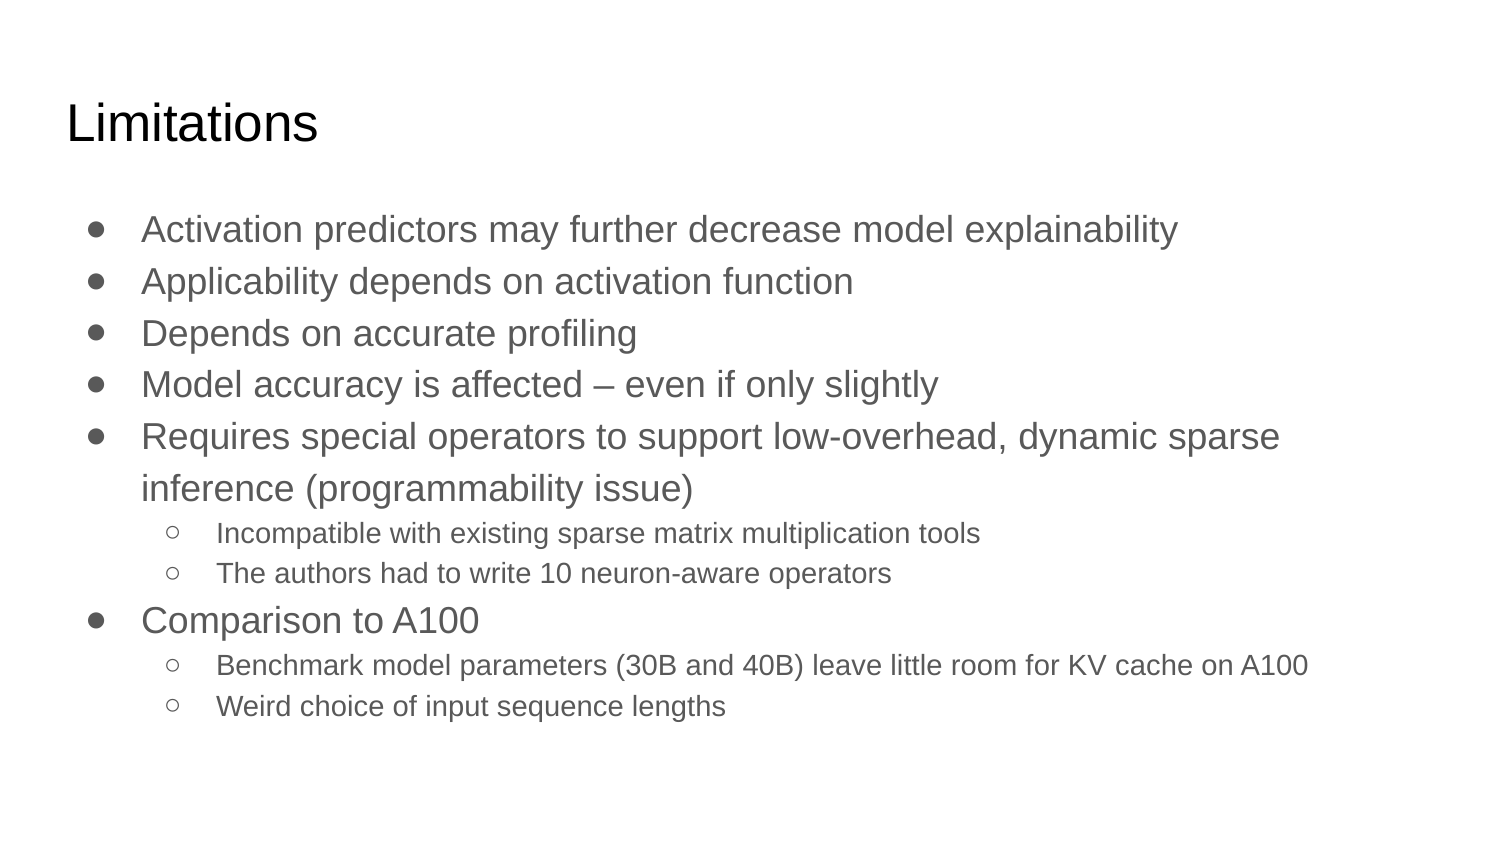

# Limitations
Activation predictors may further decrease model explainability
Applicability depends on activation function
Depends on accurate profiling
Model accuracy is affected – even if only slightly
Requires special operators to support low-overhead, dynamic sparse inference (programmability issue)
Incompatible with existing sparse matrix multiplication tools
The authors had to write 10 neuron-aware operators
Comparison to A100
Benchmark model parameters (30B and 40B) leave little room for KV cache on A100
Weird choice of input sequence lengths